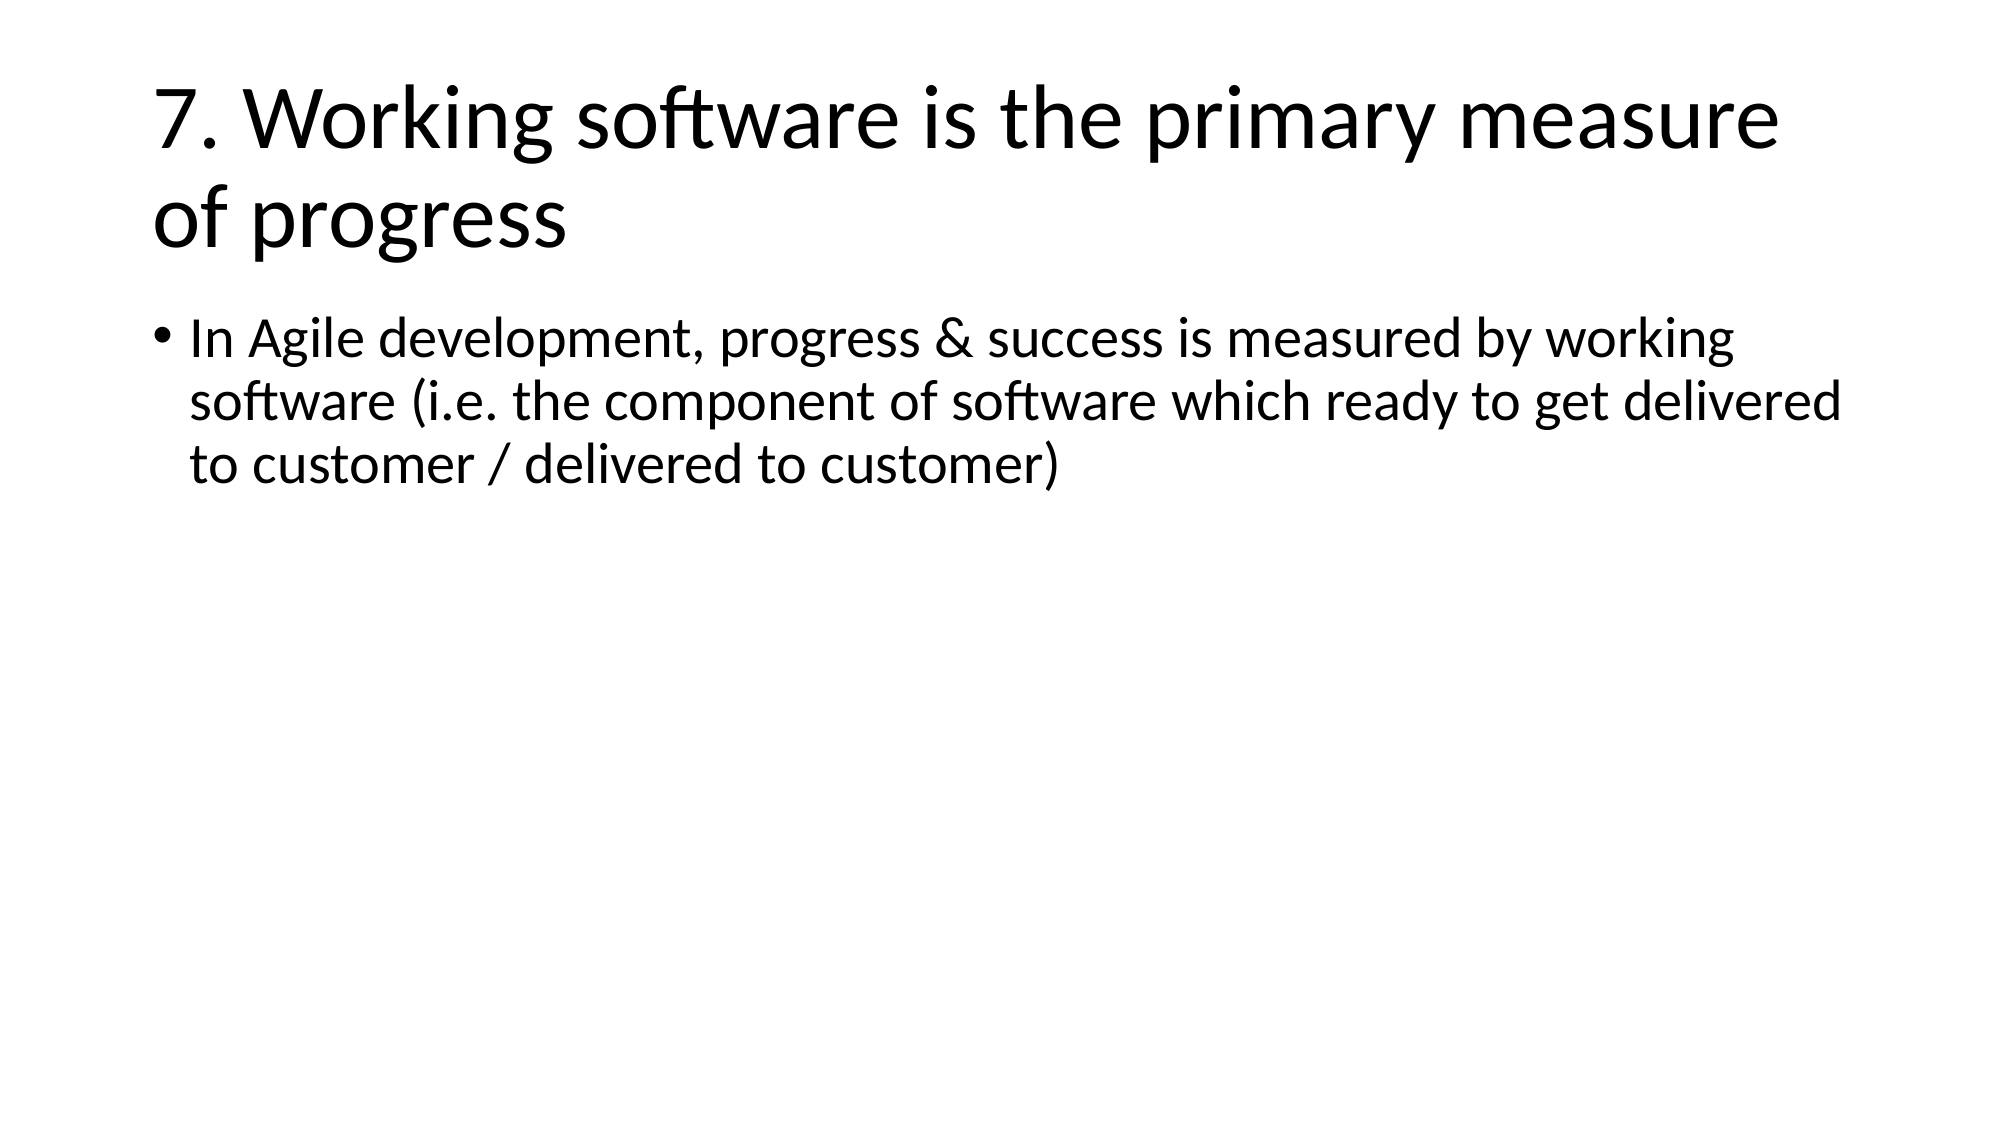

# 7. Working software is the primary measure of progress
In Agile development, progress & success is measured by working software (i.e. the component of software which ready to get delivered to customer / delivered to customer)